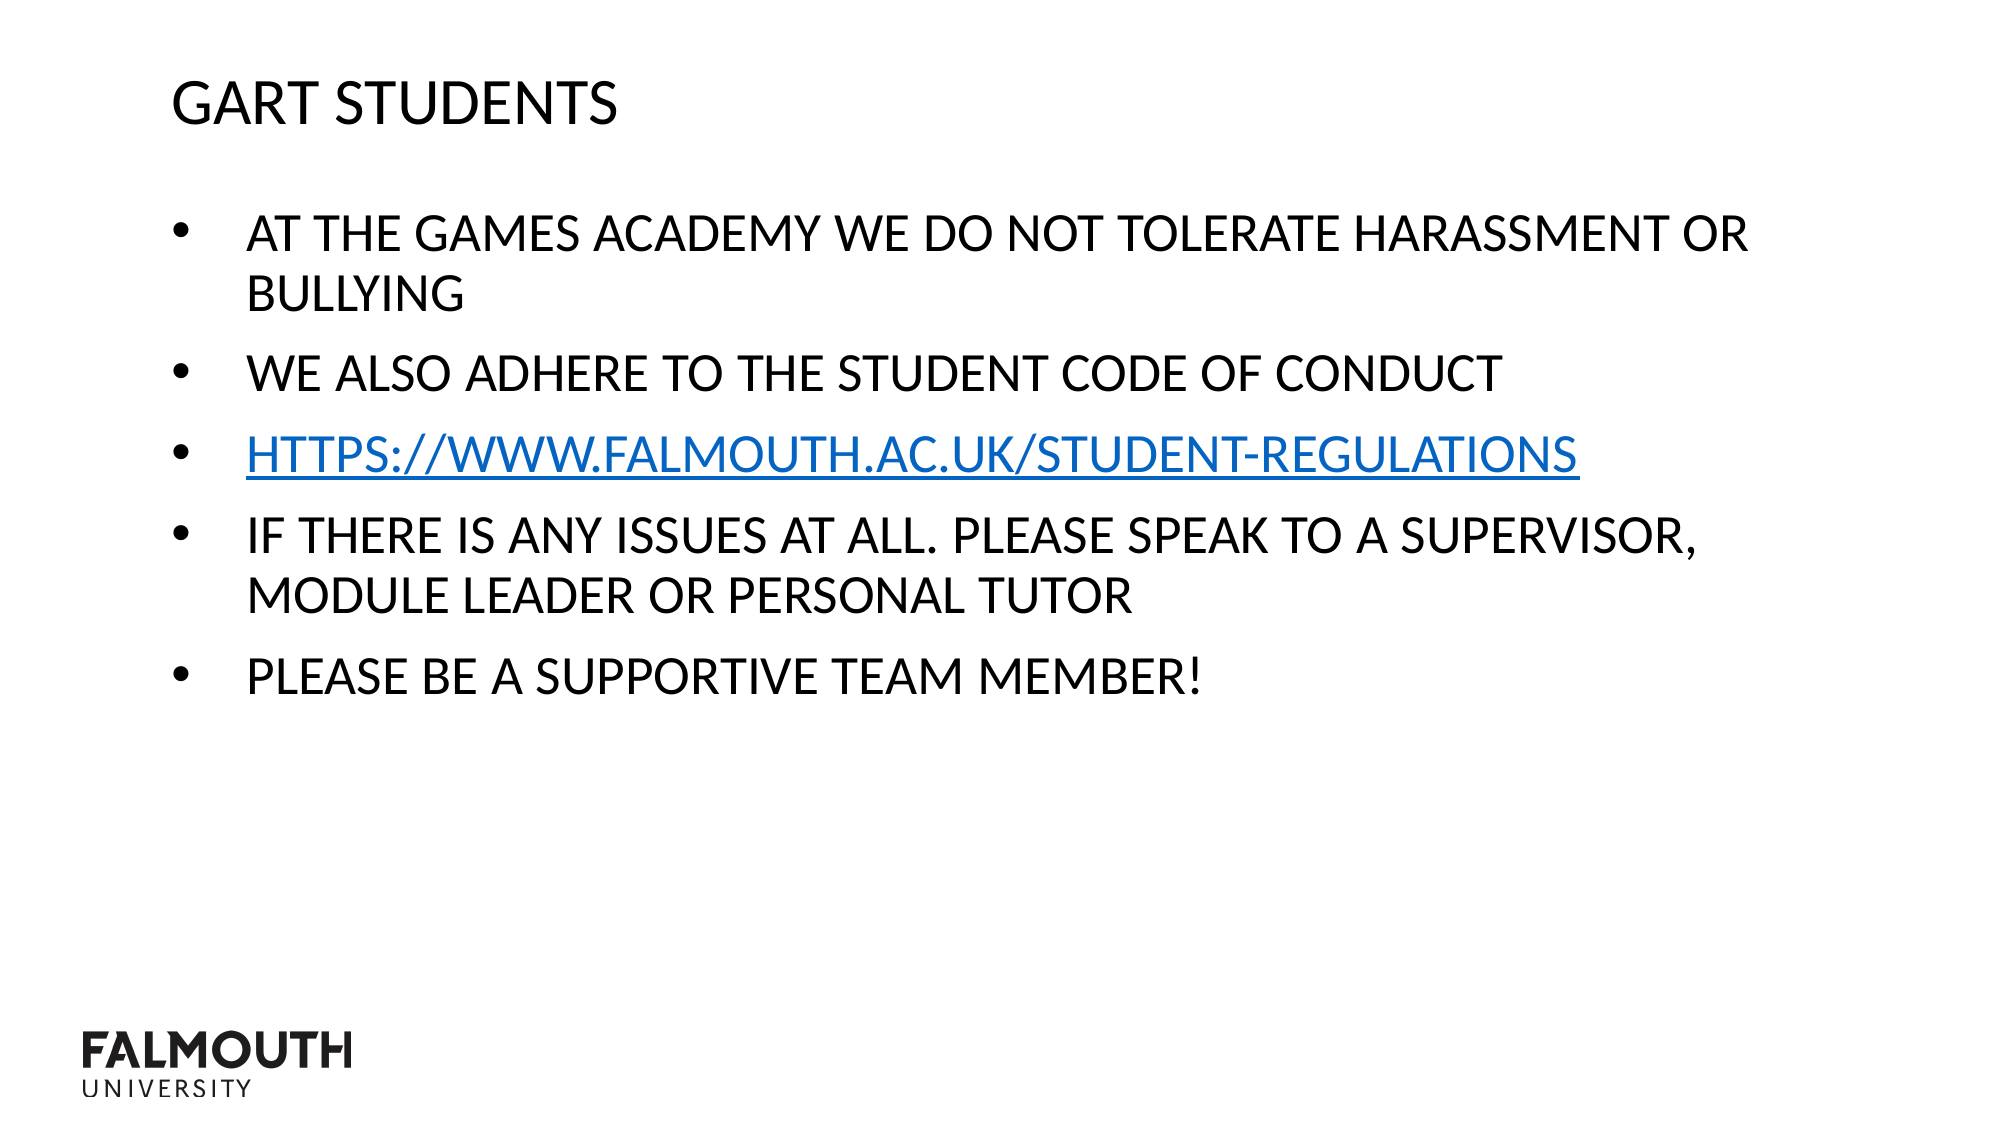

GART Students
At the games academy we do not tolerate harassment or bullying
We also adhere to the student code of conduct
https://www.falmouth.ac.uk/student-regulations
If there is any issues at all. please speak to a supervisor,  module leader or personal tutor
Please be a supportive team member!